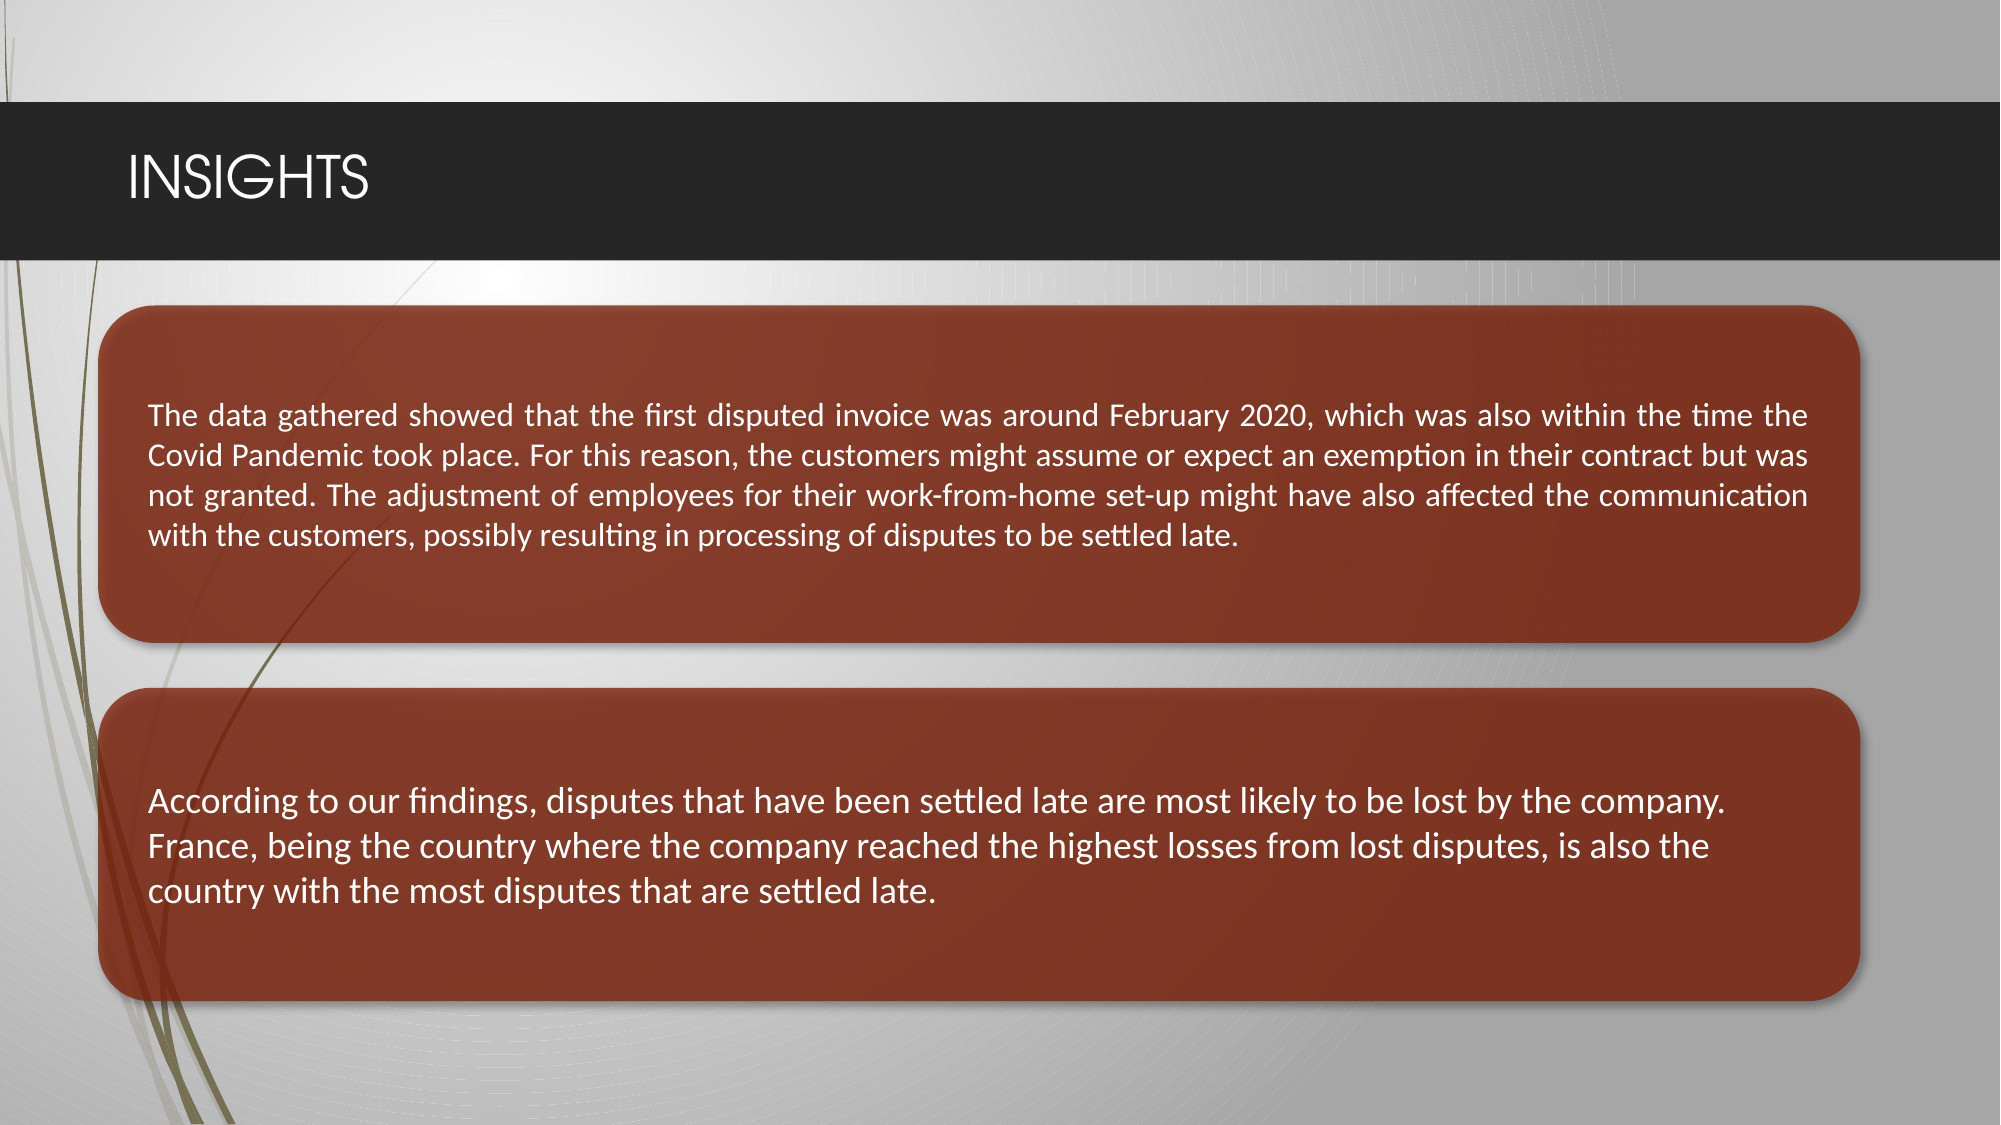

INSIGHTS

The data gathered showed that the first disputed invoice was around February 2020, which was also within the time the Covid Pandemic took place. For this reason, the customers might assume or expect an exemption in their contract but was not granted. The adjustment of employees for their work-from-home set-up might have also affected the communication with the customers, possibly resulting in processing of disputes to be settled late.

According to our findings, disputes that have been settled late are most likely to be lost by the company. France, being the country where the company reached the highest losses from lost disputes, is also the country with the most disputes that are settled late.